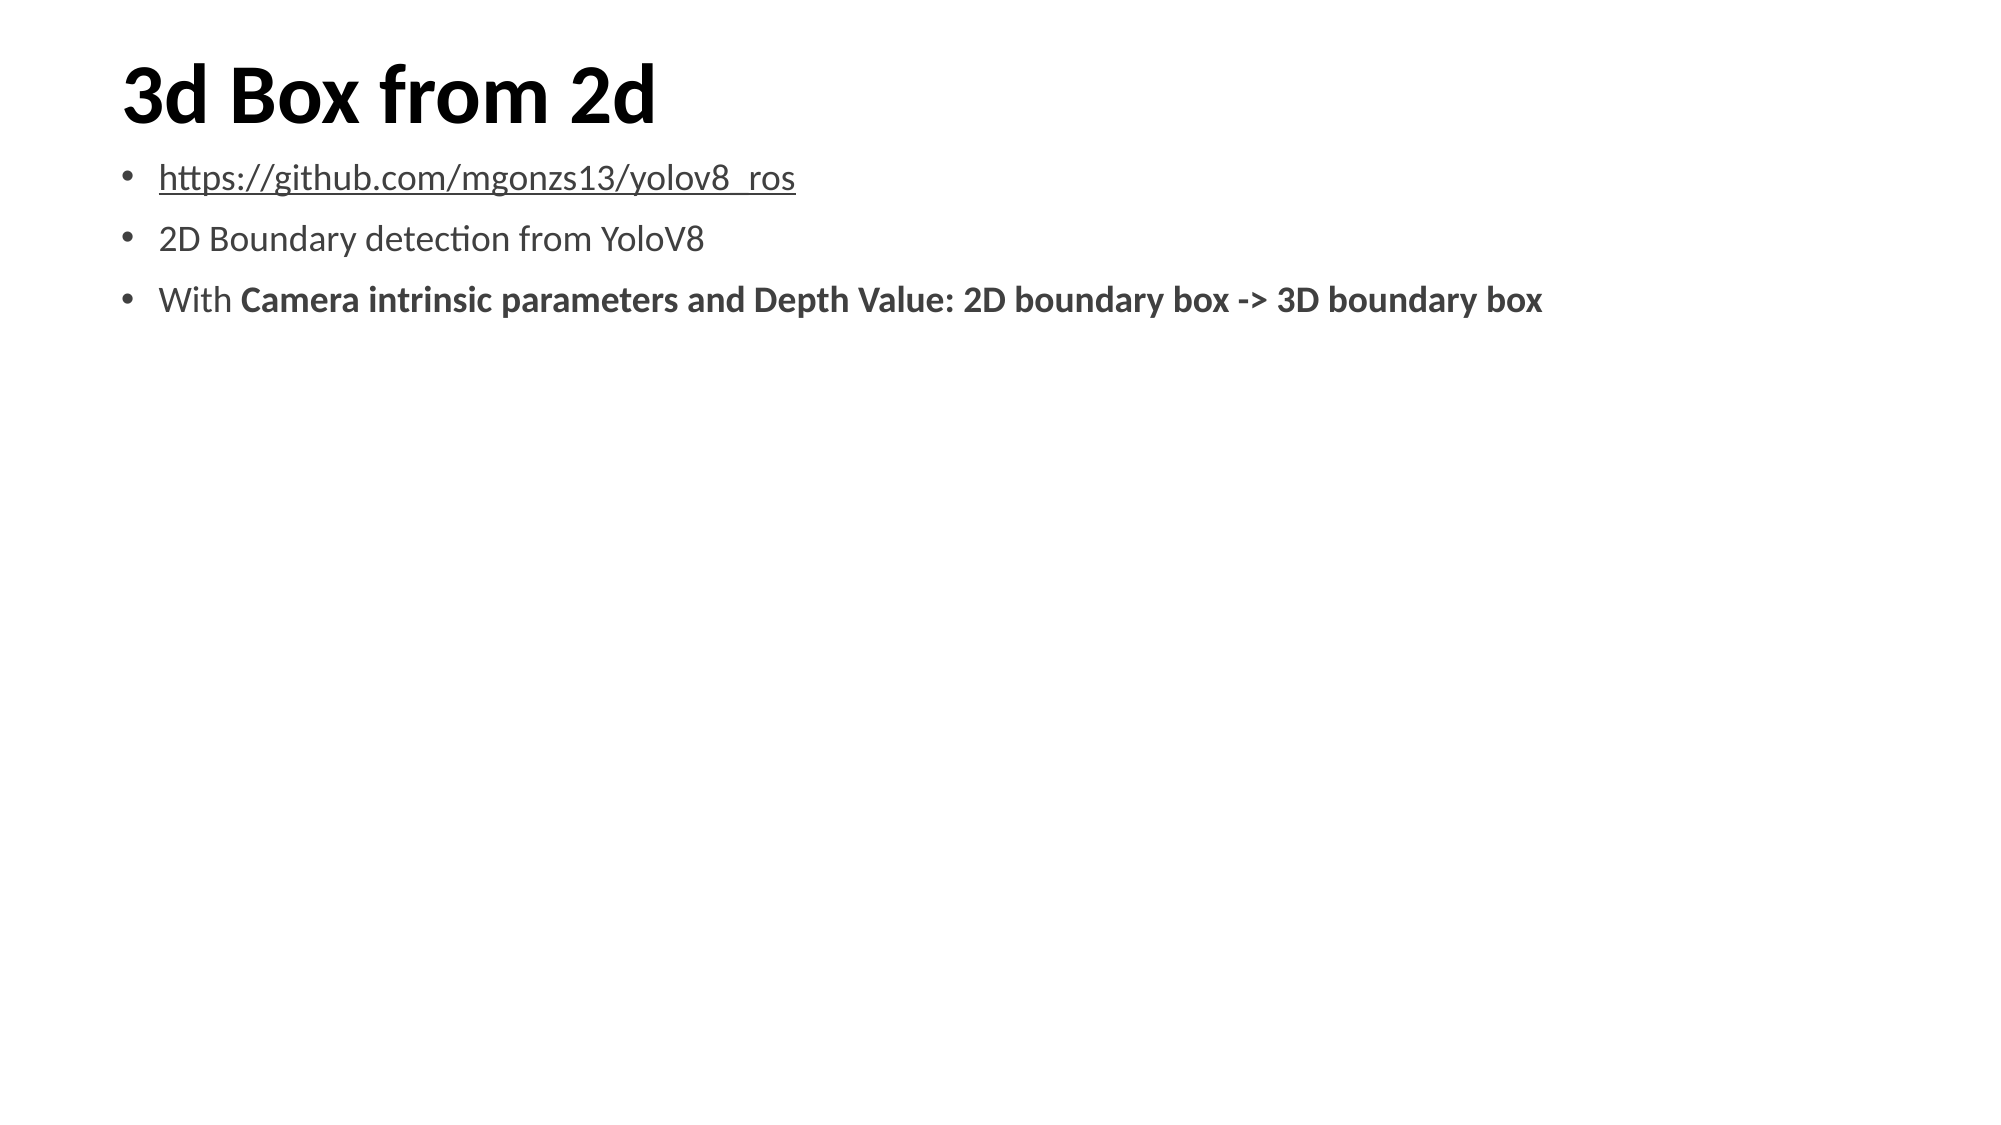

# 3d Box from 2d
https://github.com/mgonzs13/yolov8_ros
2D Boundary detection from YoloV8
With Camera intrinsic parameters and Depth Value: 2D boundary box -> 3D boundary box